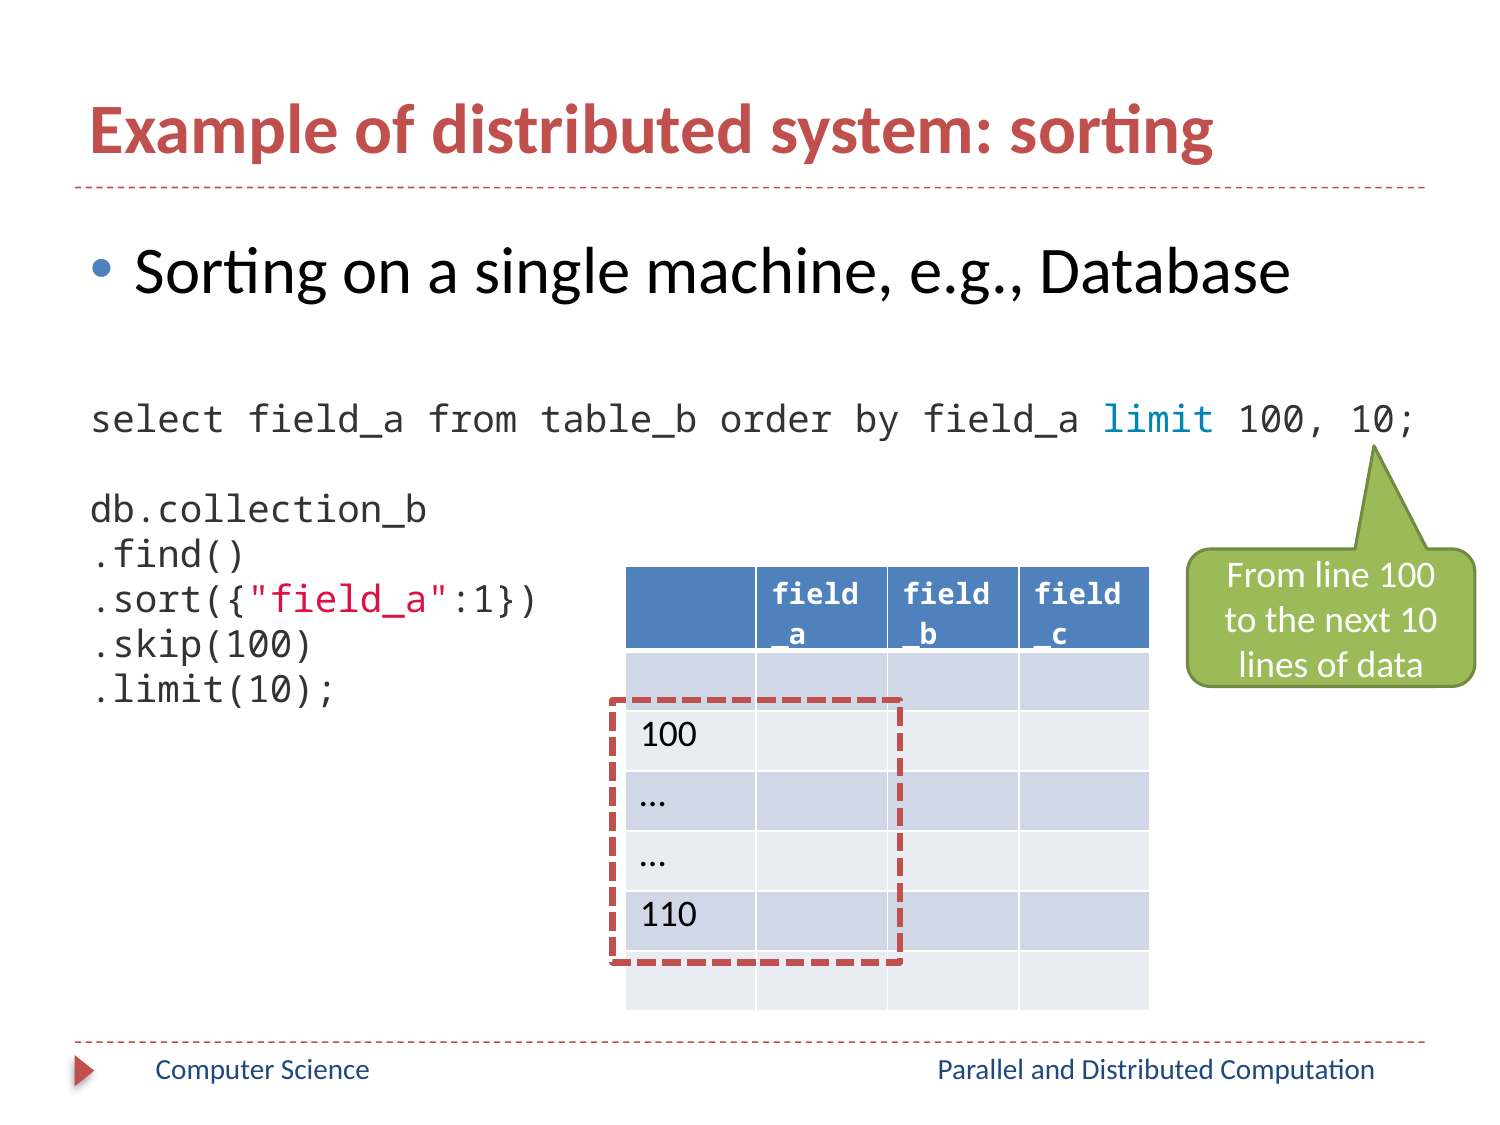

# Example of distributed system: sorting
Sorting on a single machine, e.g., Database
select field_a from table_b order by field_a limit 100, 10;

db.collection_b
.find()
.sort({"field_a":1})
.skip(100)
.limit(10);
From line 100 to the next 10 lines of data
|  | field\_a | field\_b | field\_c |
| --- | --- | --- | --- |
|  |  |  |  |
| 100 |  |  |  |
| … |  |  |  |
| … |  |  |  |
| 110 |  |  |  |
|  |  |  |  |

Computer Science
Parallel and Distributed Computation